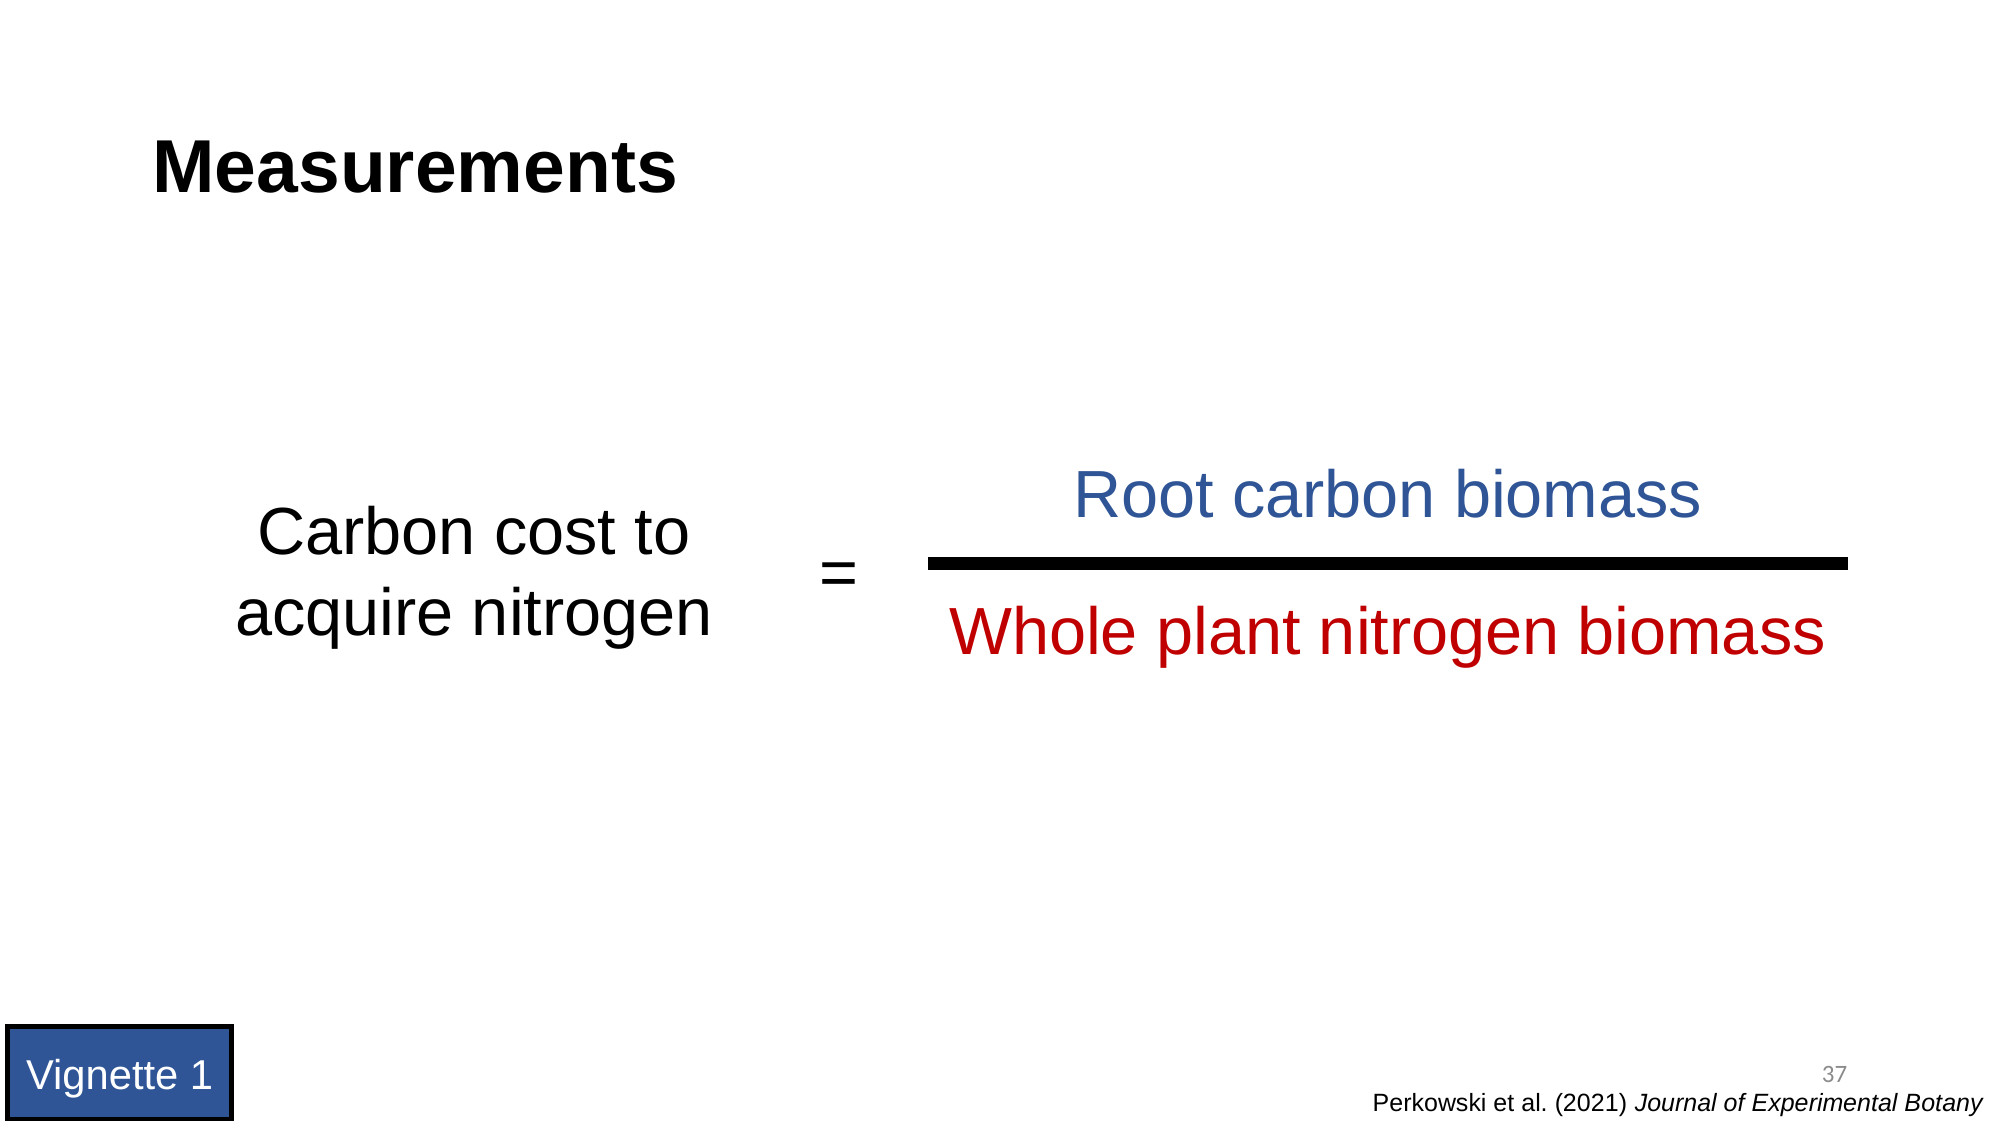

# Measurements
Root carbon biomass
Carbon cost to acquire nitrogen
=
Whole plant nitrogen biomass
Vignette 1
37
Perkowski et al. (2021) Journal of Experimental Botany